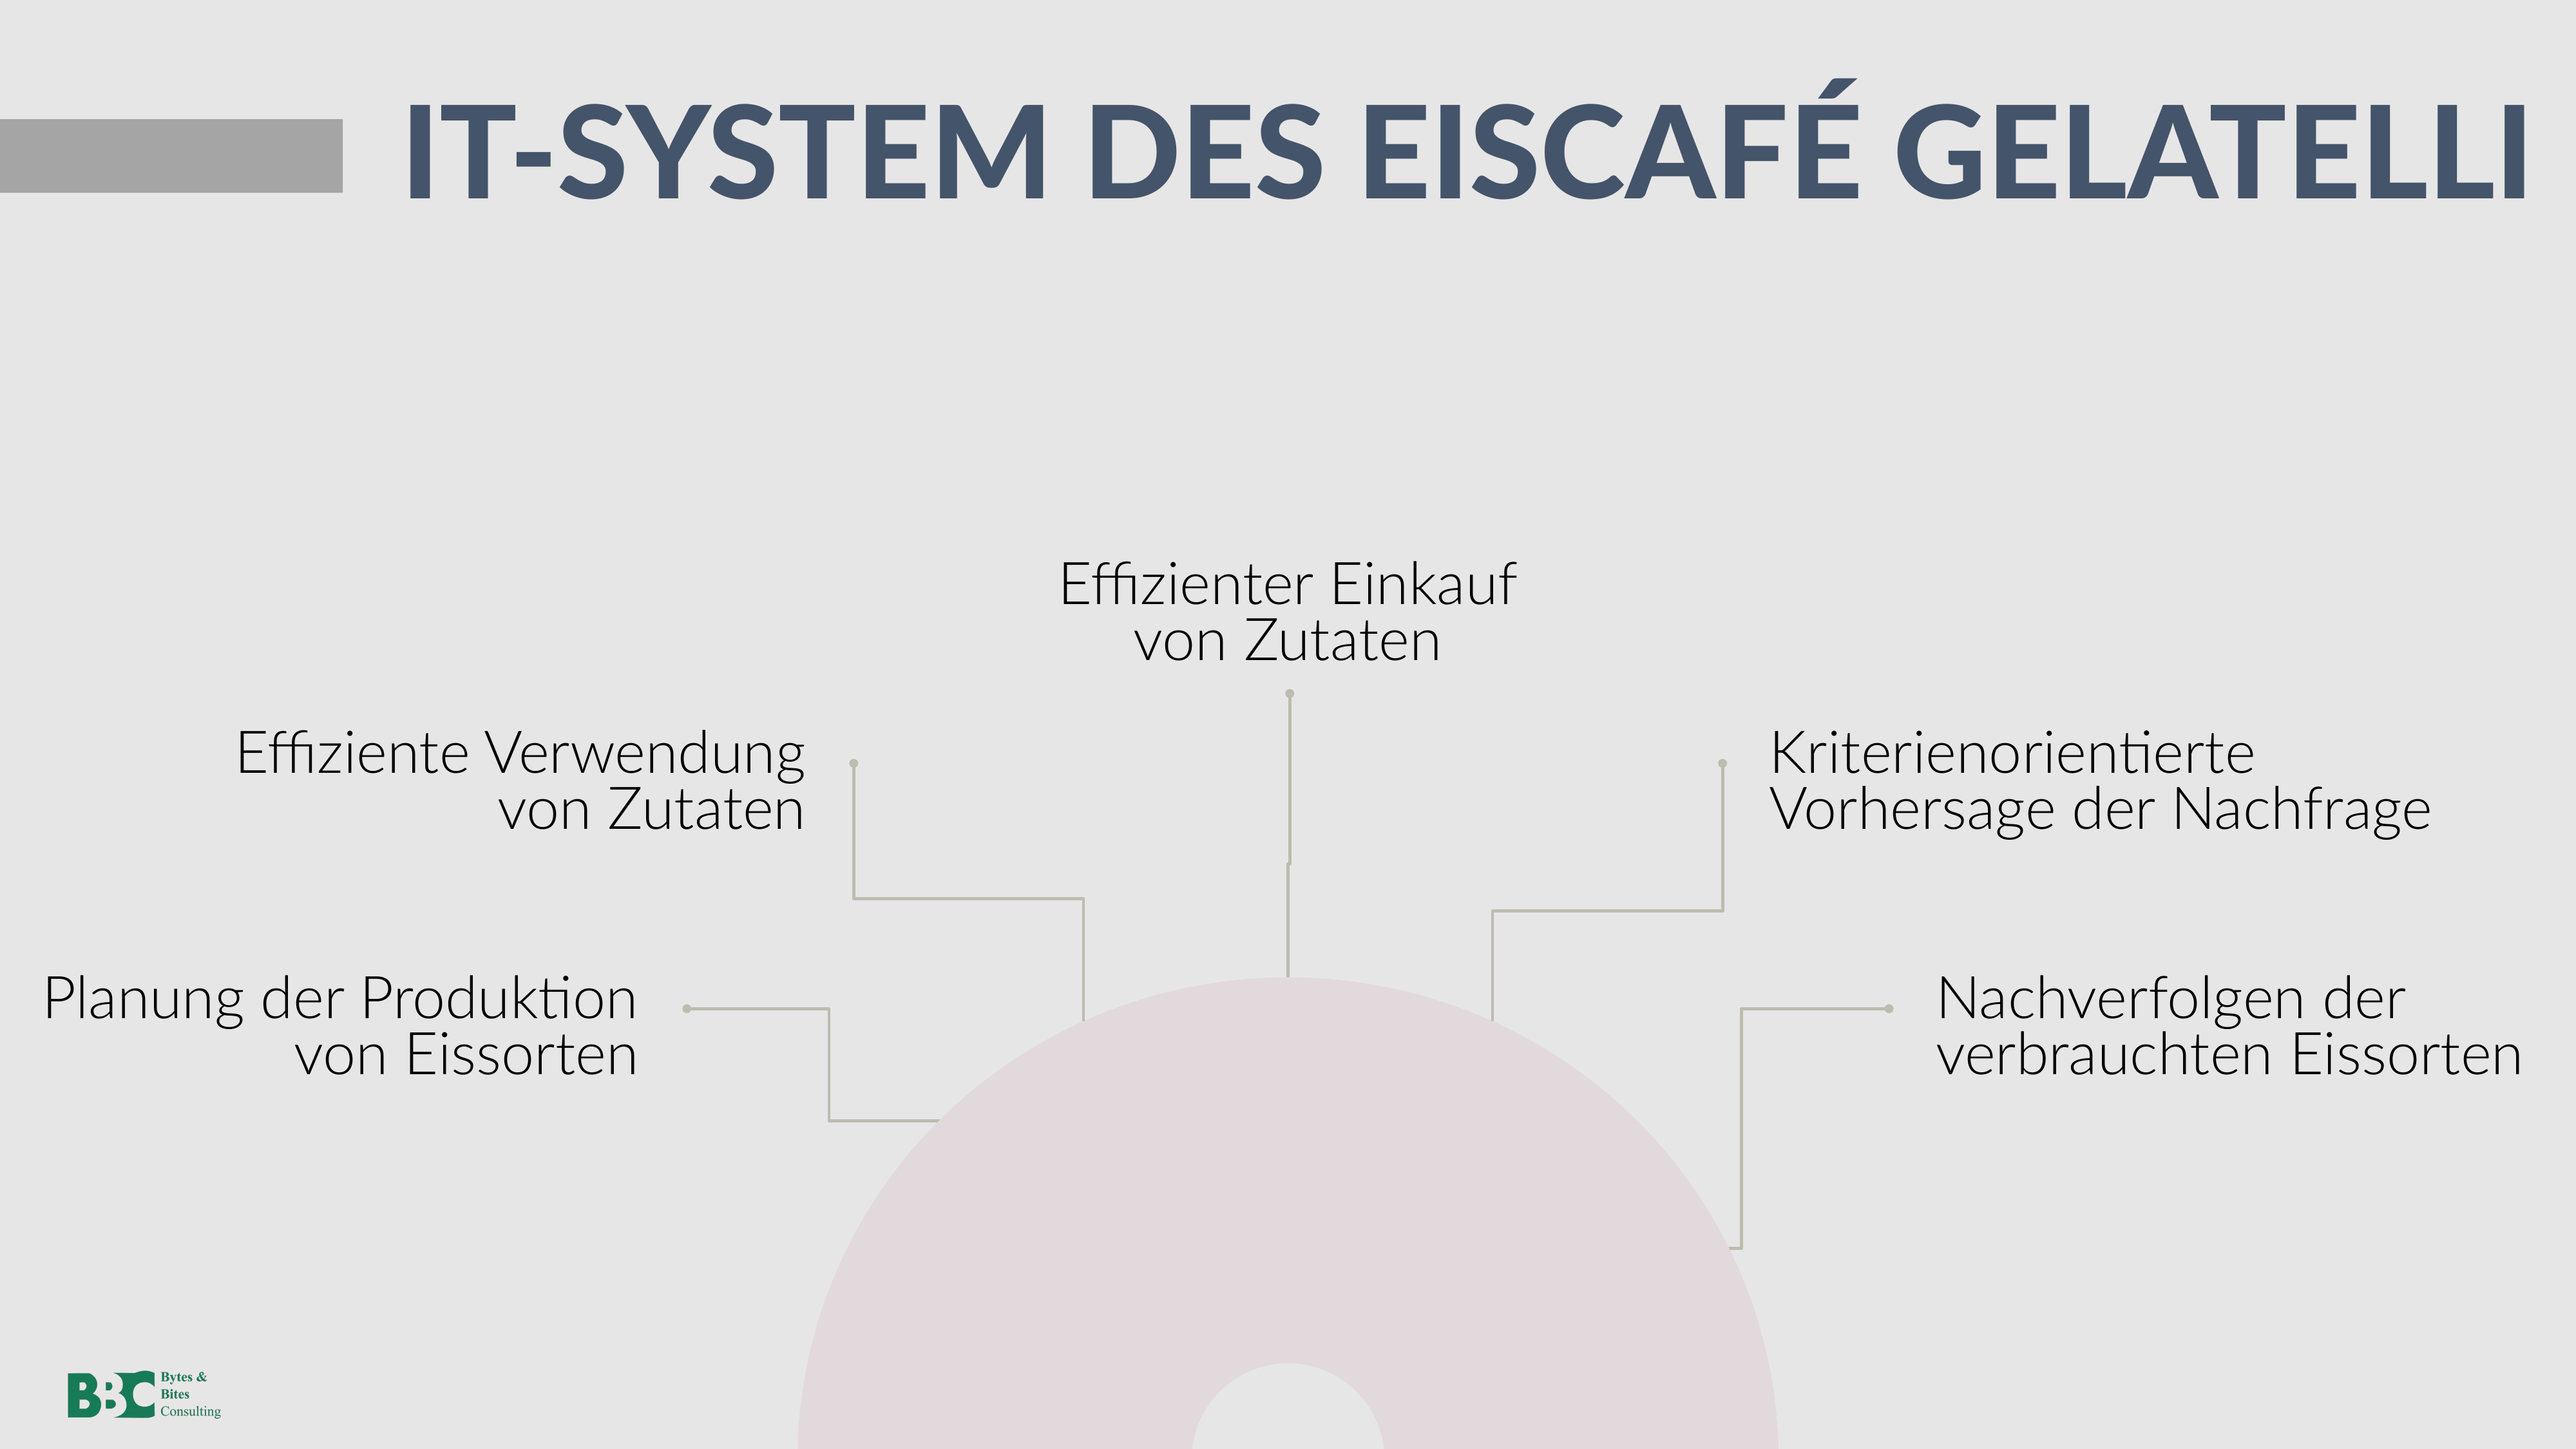

IT-SYSTEM DES EISCAFÉ GELATELLI

Effizienter Einkauf von Zutaten
Effiziente Verwendung von Zutaten
Kriterienorientierte Vorhersage der Nachfrage
Planung der Produktion von Eissorten
Nachverfolgen der verbrauchten Eissorten